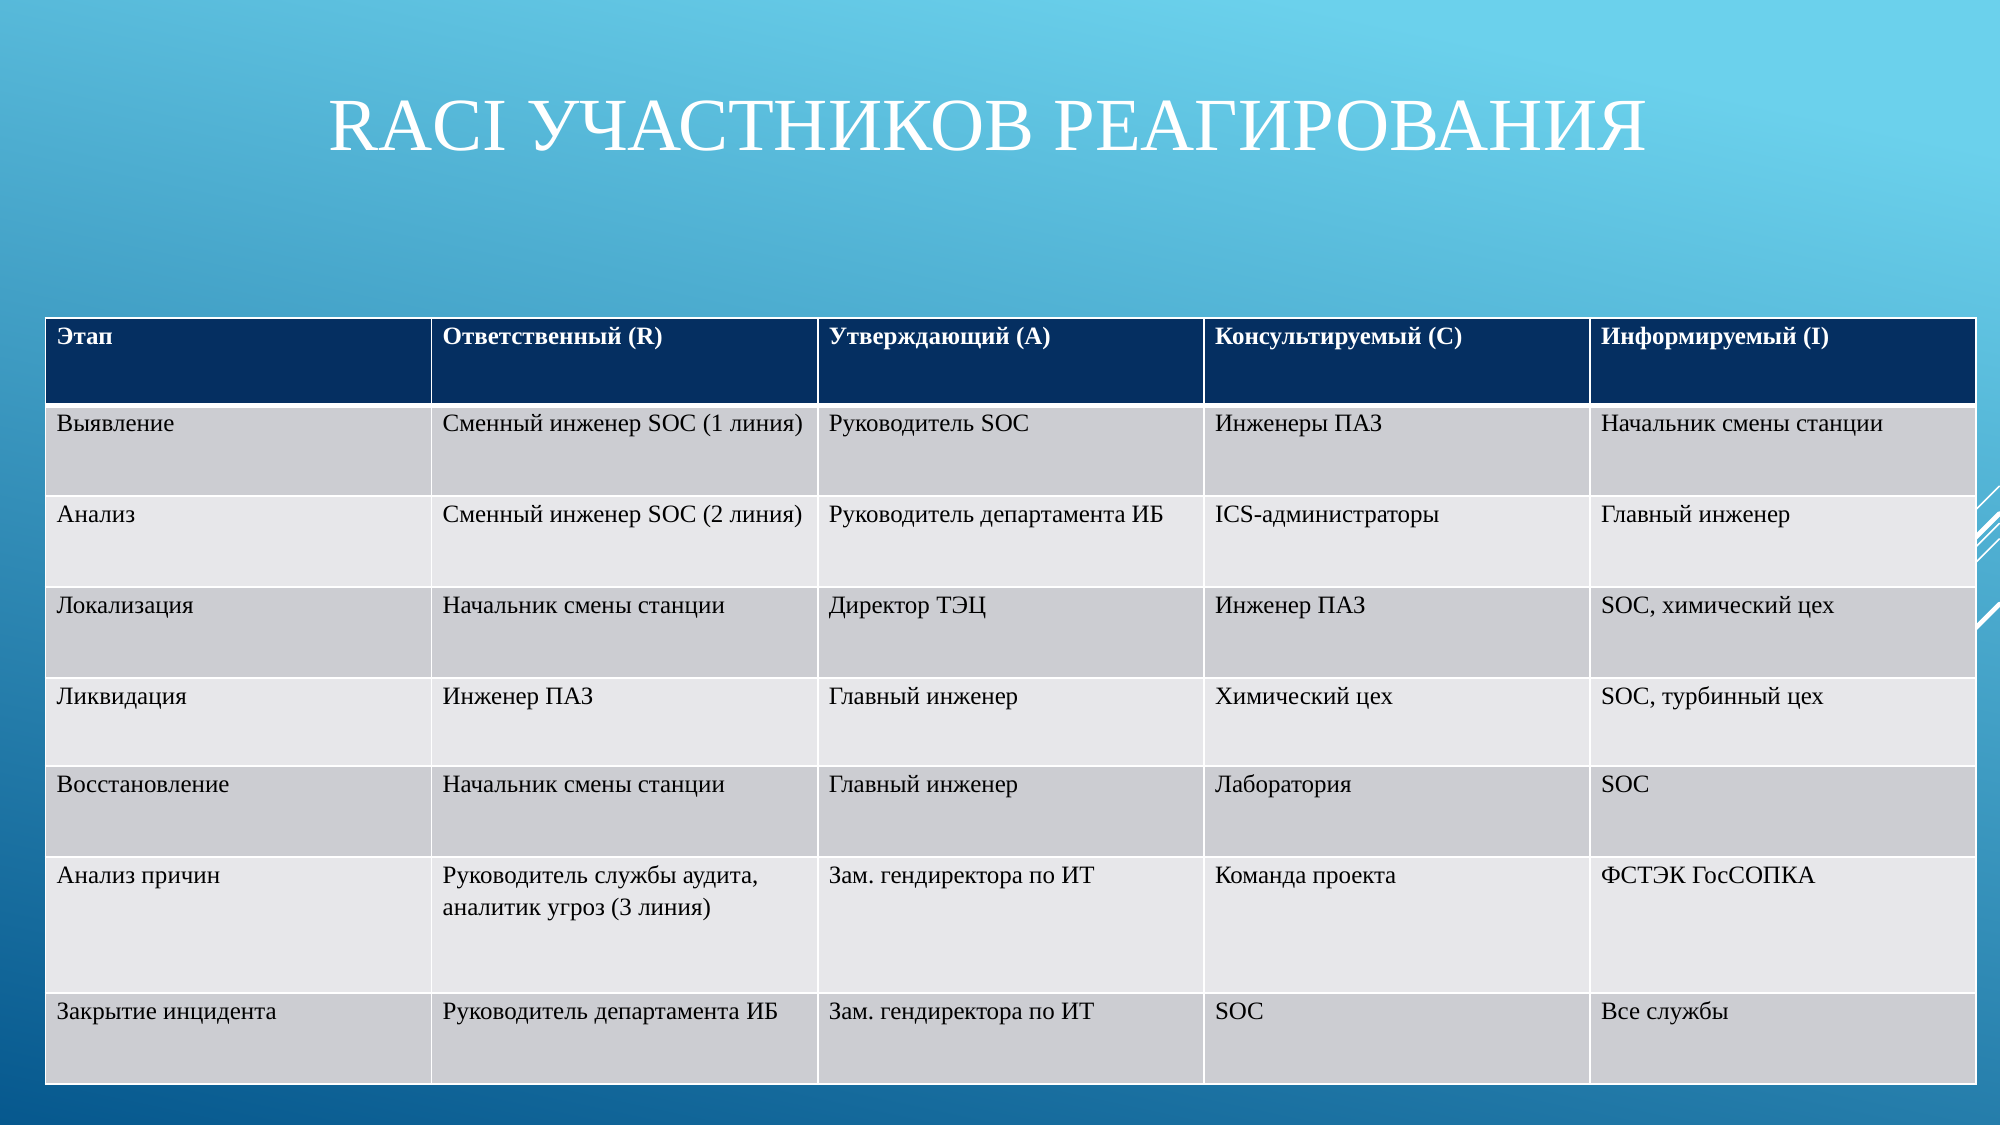

# RACI участников реагирования
| Этап | Ответственный (R) | Утверждающий (A) | Консультируемый (C) | Информируемый (I) |
| --- | --- | --- | --- | --- |
| Выявление | Сменный инженер SOC (1 линия) | Руководитель SOC | Инженеры ПАЗ | Начальник смены станции |
| Анализ | Сменный инженер SOC (2 линия) | Руководитель департамента ИБ | ICS-администраторы | Главный инженер |
| Локализация | Начальник смены станции | Директор ТЭЦ | Инженер ПАЗ | SOC, химический цех |
| Ликвидация | Инженер ПАЗ | Главный инженер | Химический цех | SOC, турбинный цех |
| Восстановление | Начальник смены станции | Главный инженер | Лаборатория | SOC |
| Анализ причин | Руководитель службы аудита, аналитик угроз (3 линия) | Зам. гендиректора по ИТ | Команда проекта | ФСТЭК ГосСОПКА |
| Закрытие инцидента | Руководитель департамента ИБ | Зам. гендиректора по ИТ | SOC | Все службы |